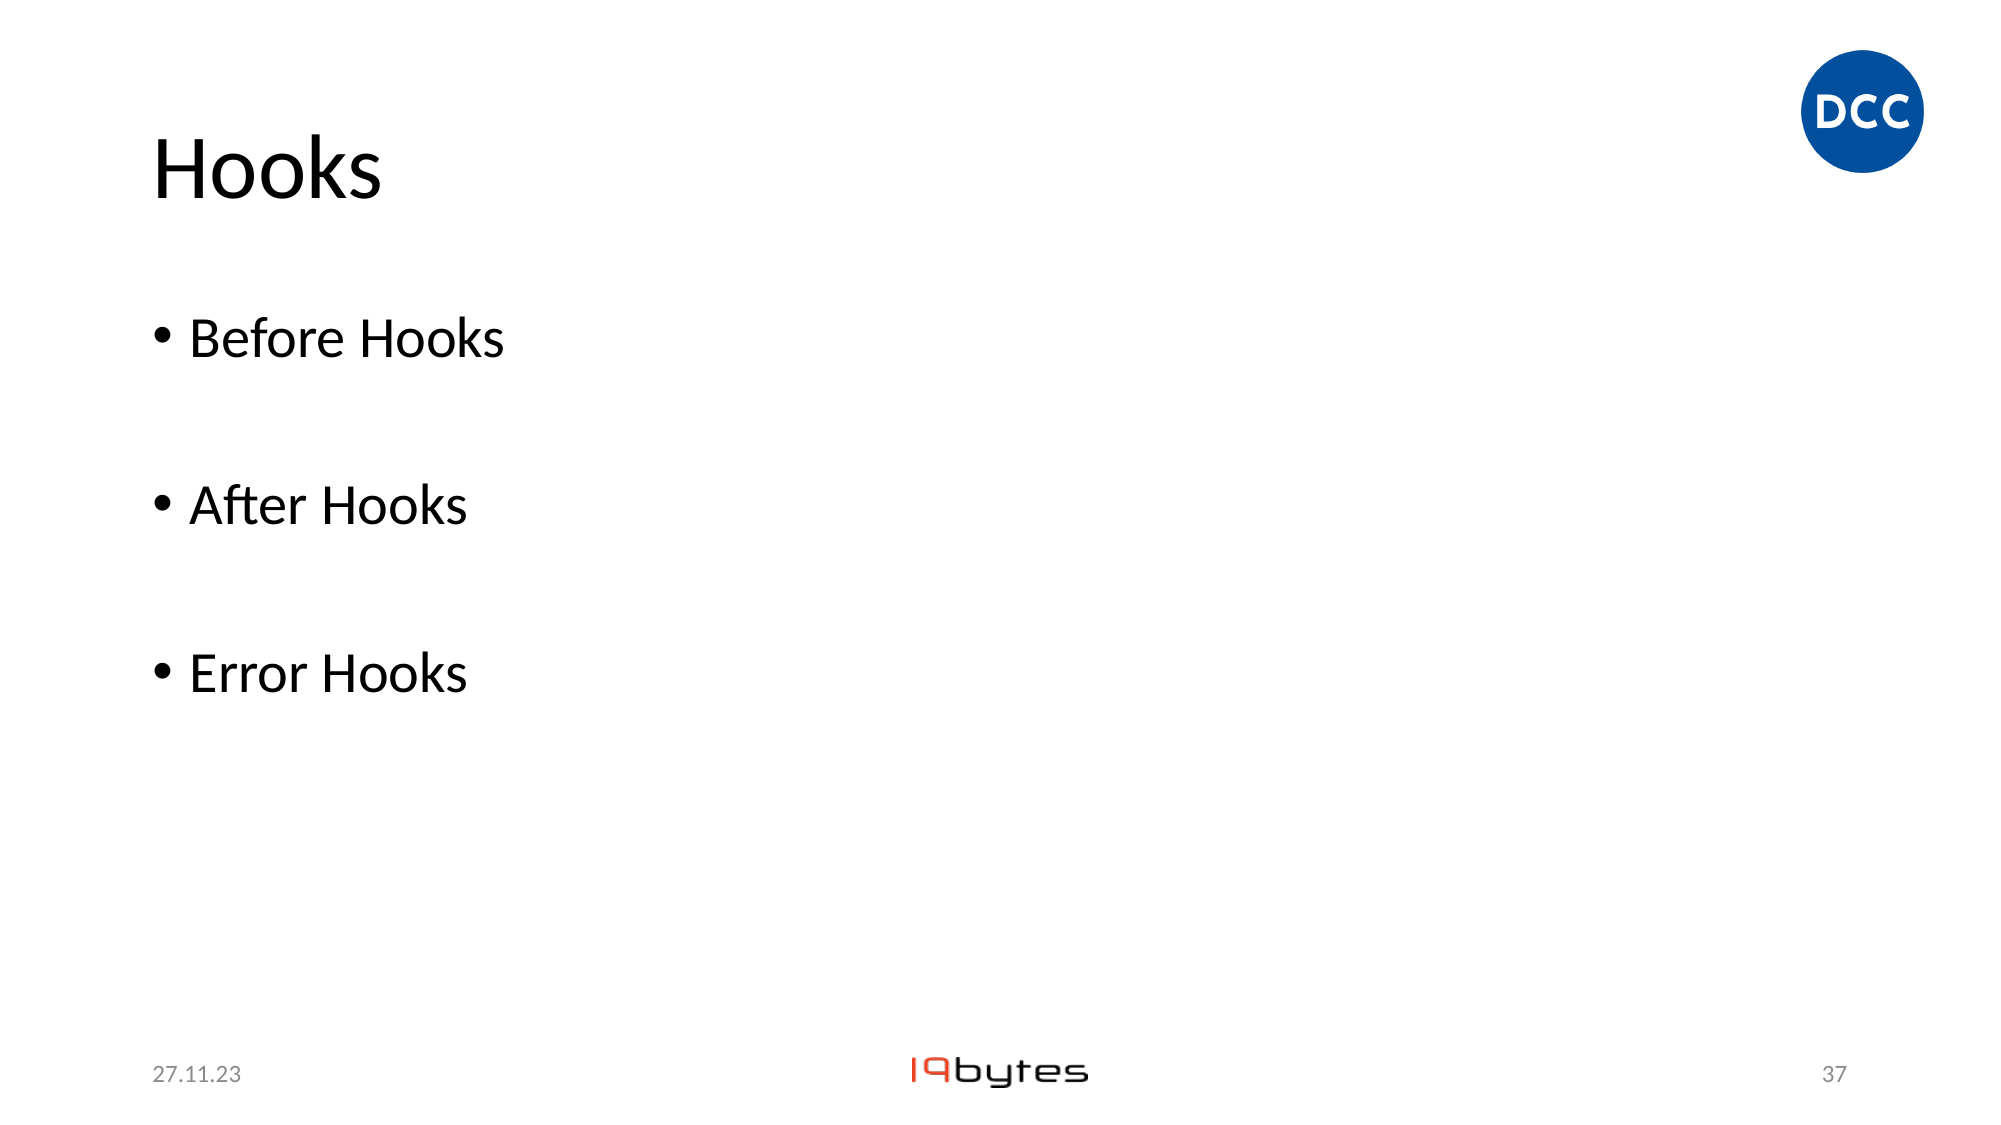

# Hooks
Before Hooks

After Hooks

Error Hooks
27.11.23
37